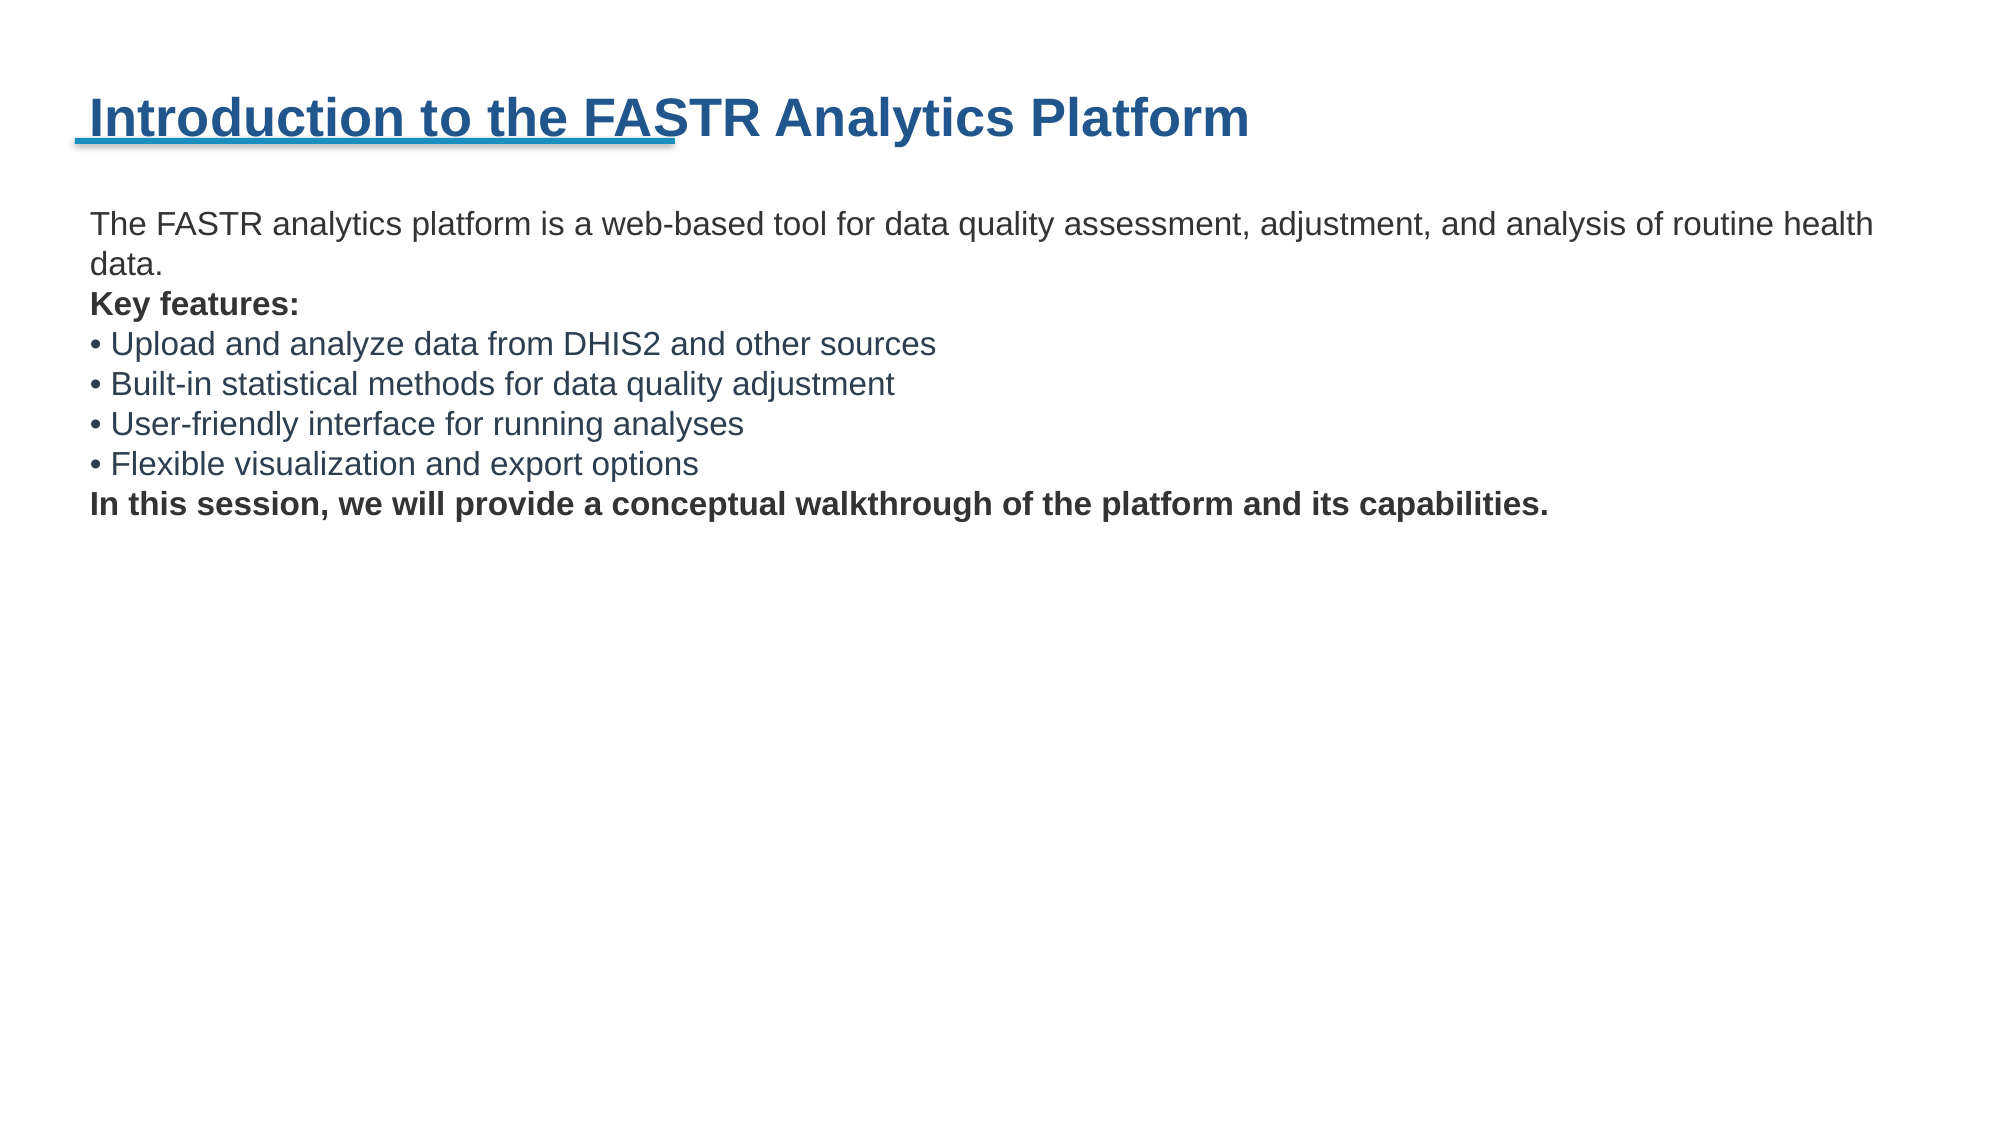

Introduction to the FASTR Analytics Platform

The FASTR analytics platform is a web-based tool for data quality assessment, adjustment, and analysis of routine health data.
Key features:
• Upload and analyze data from DHIS2 and other sources
• Built-in statistical methods for data quality adjustment
• User-friendly interface for running analyses
• Flexible visualization and export options
In this session, we will provide a conceptual walkthrough of the platform and its capabilities.